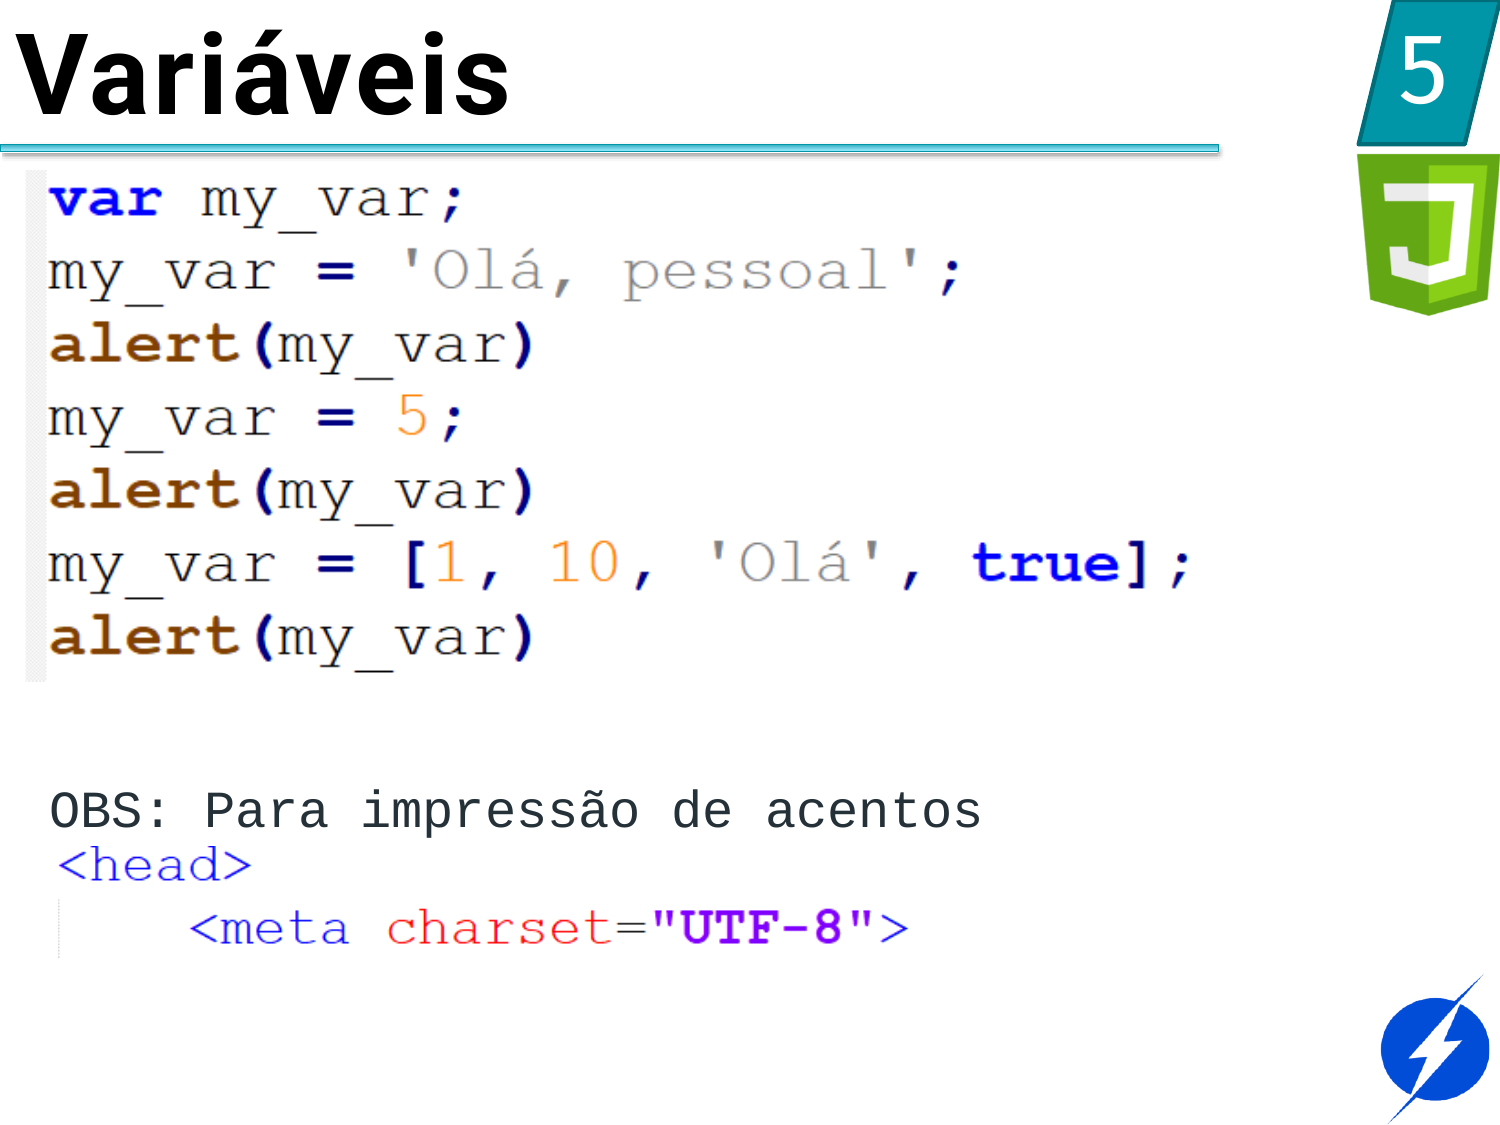

# Variáveis
5

OBS: Para impressão de acentos